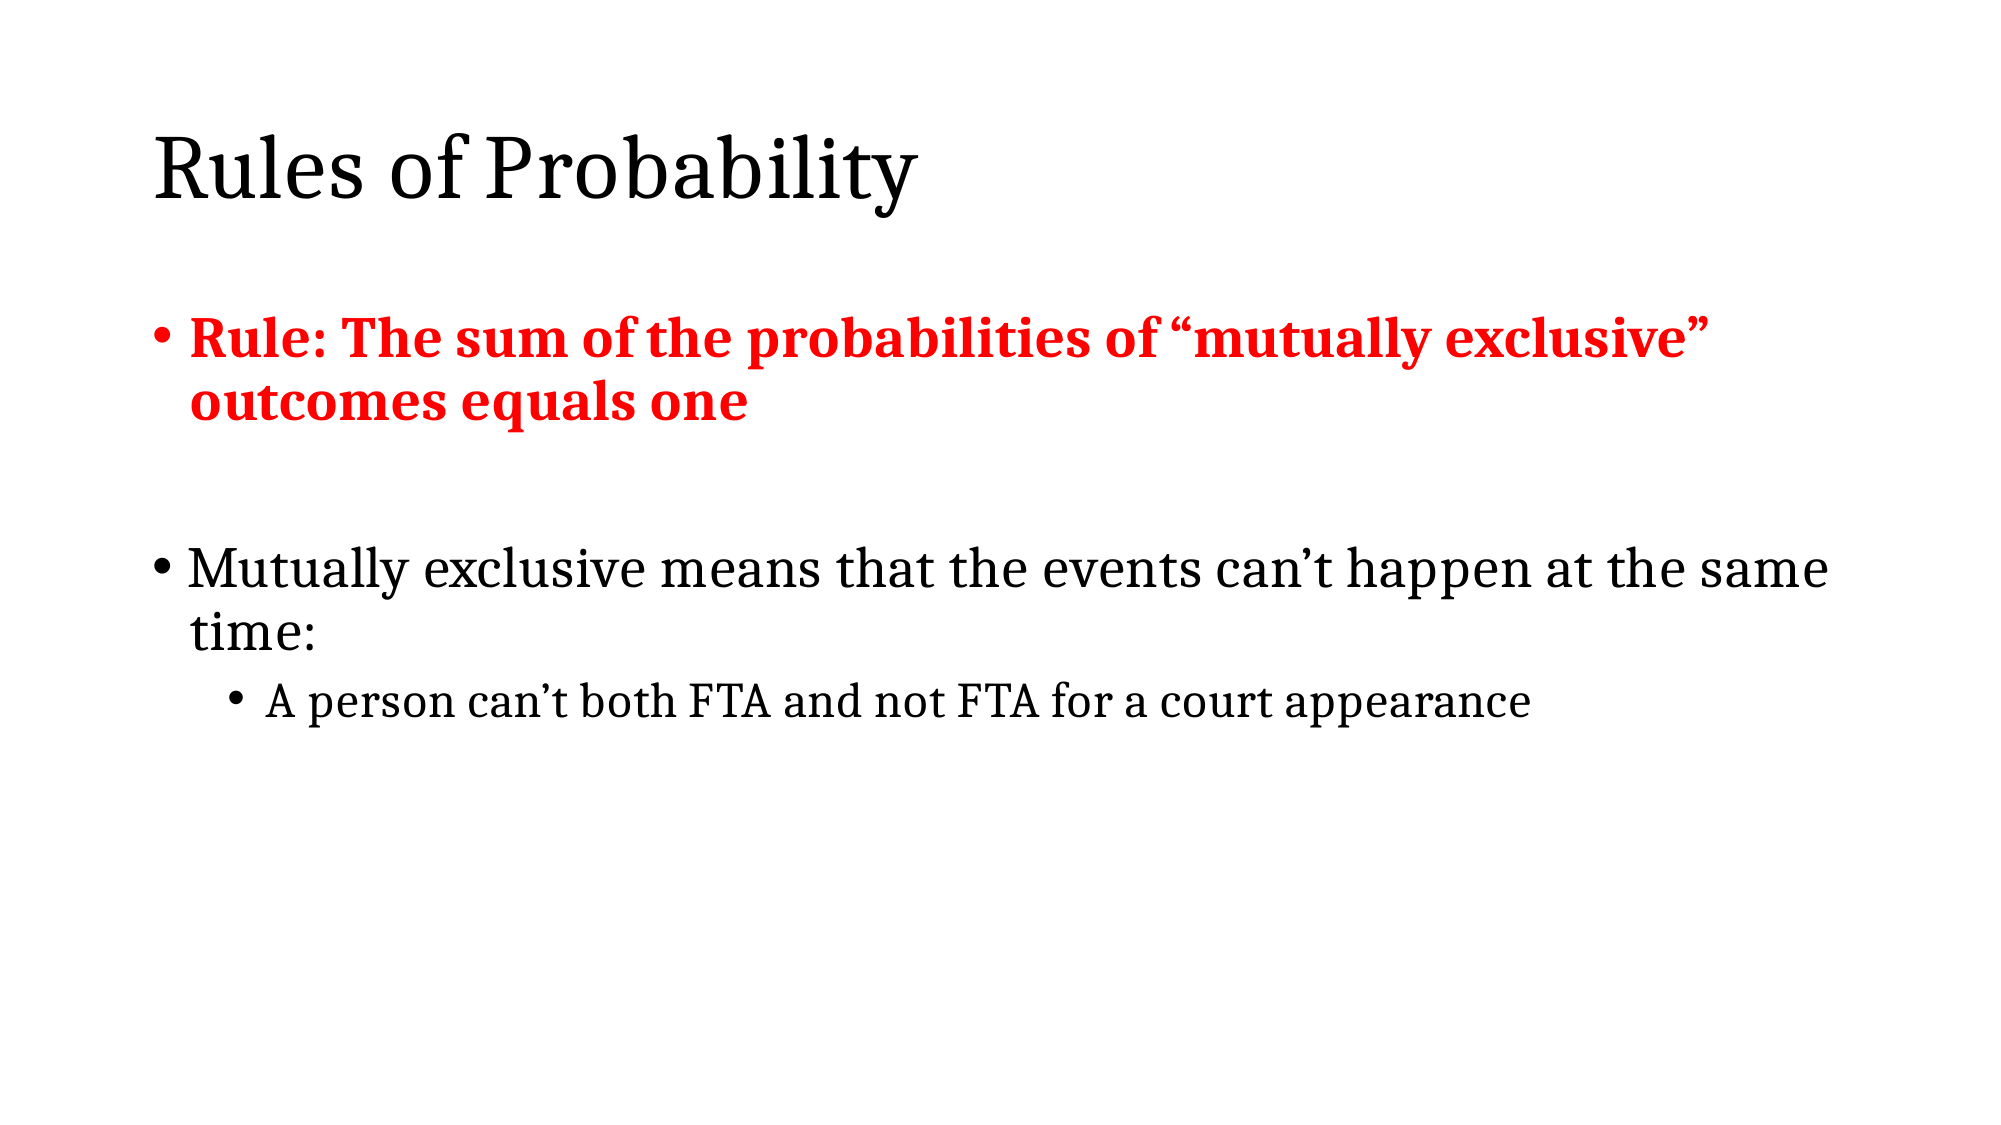

# Rules of Probability
Rule: The sum of the probabilities of “mutually exclusive” outcomes equals one

Mutually exclusive means that the events can’t happen at the same time:
A person can’t both FTA and not FTA for a court appearance